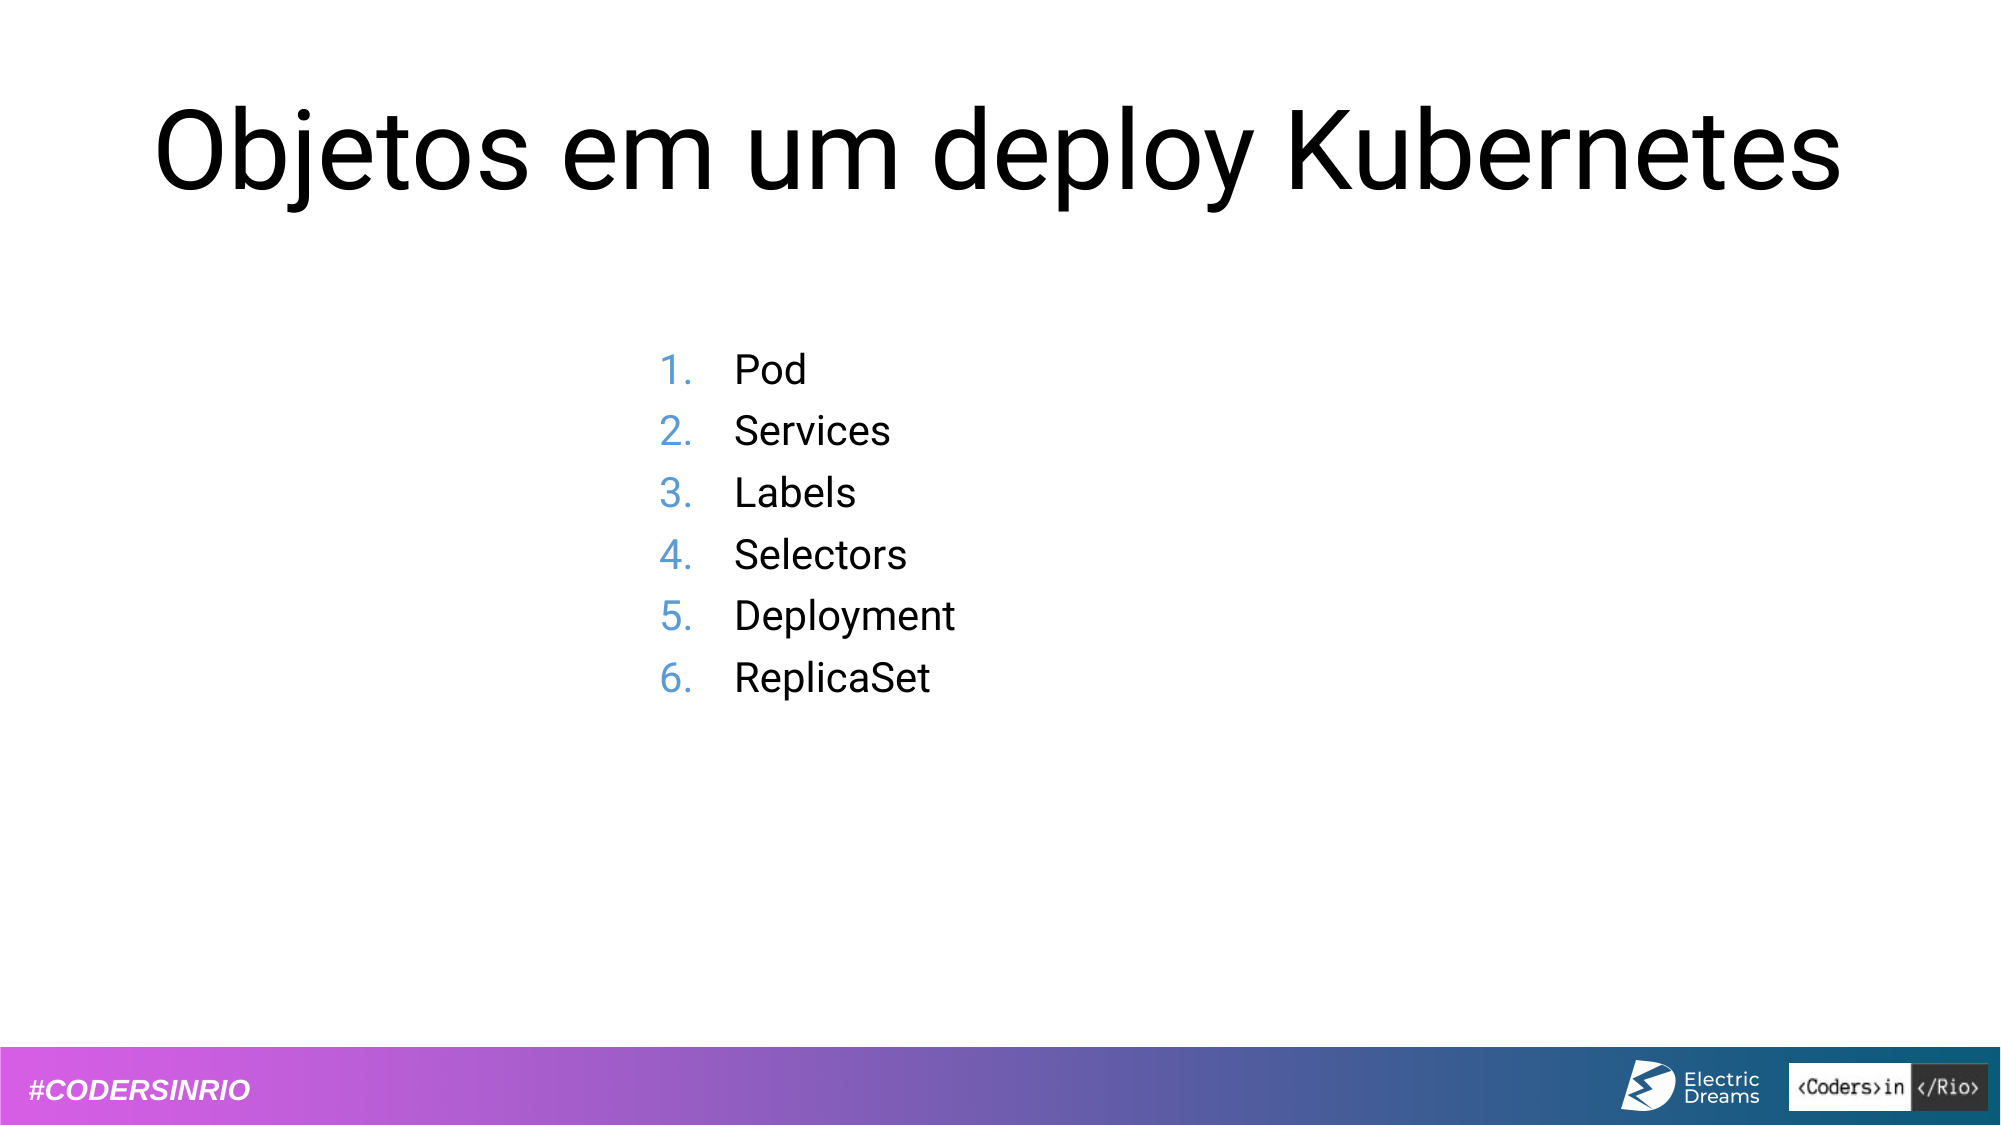

Objetos em um deploy Kubernetes
Pod
Services
Labels
Selectors
Deployment
ReplicaSet